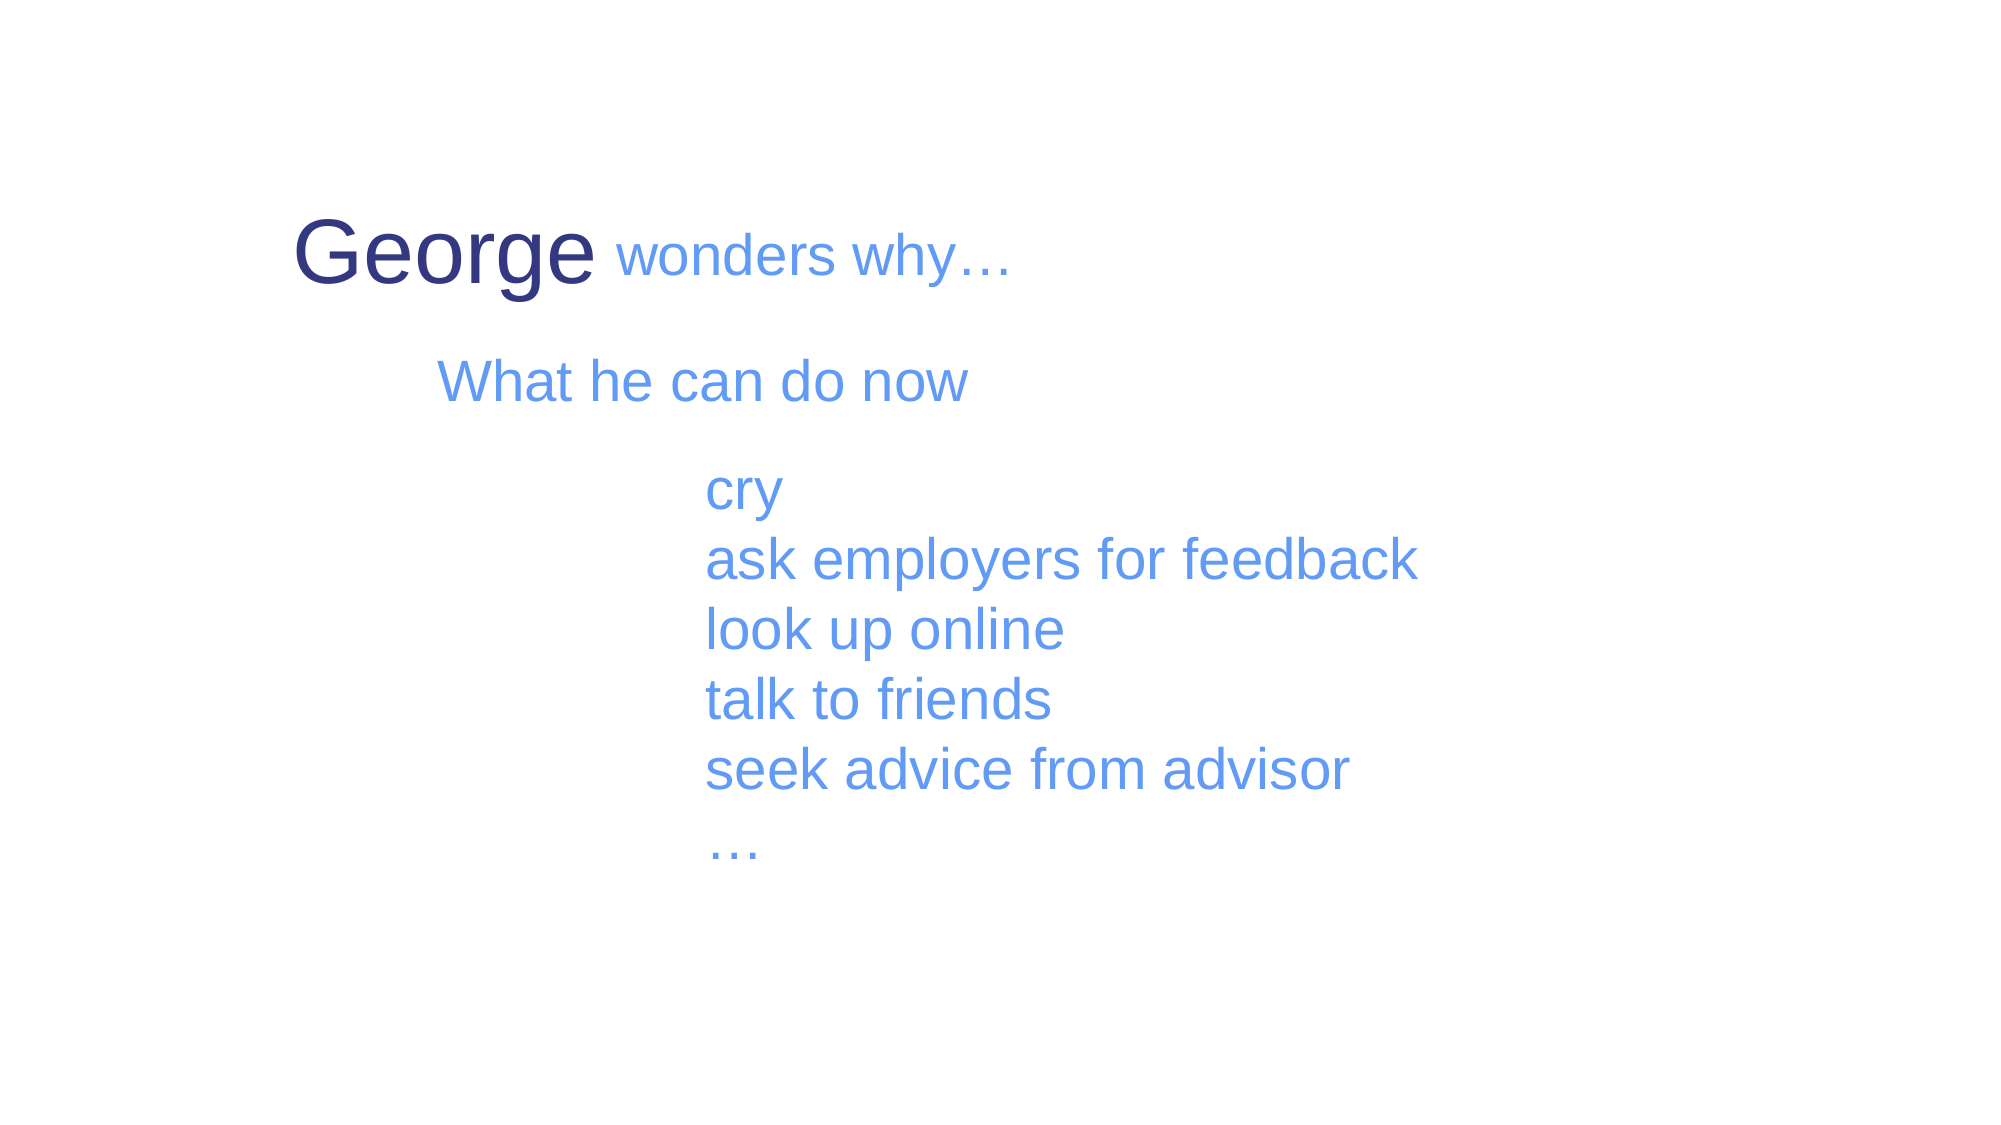

George
wonders why…
What he can do now
cry
ask employers for feedback
look up online
talk to friends
seek advice from advisor
…